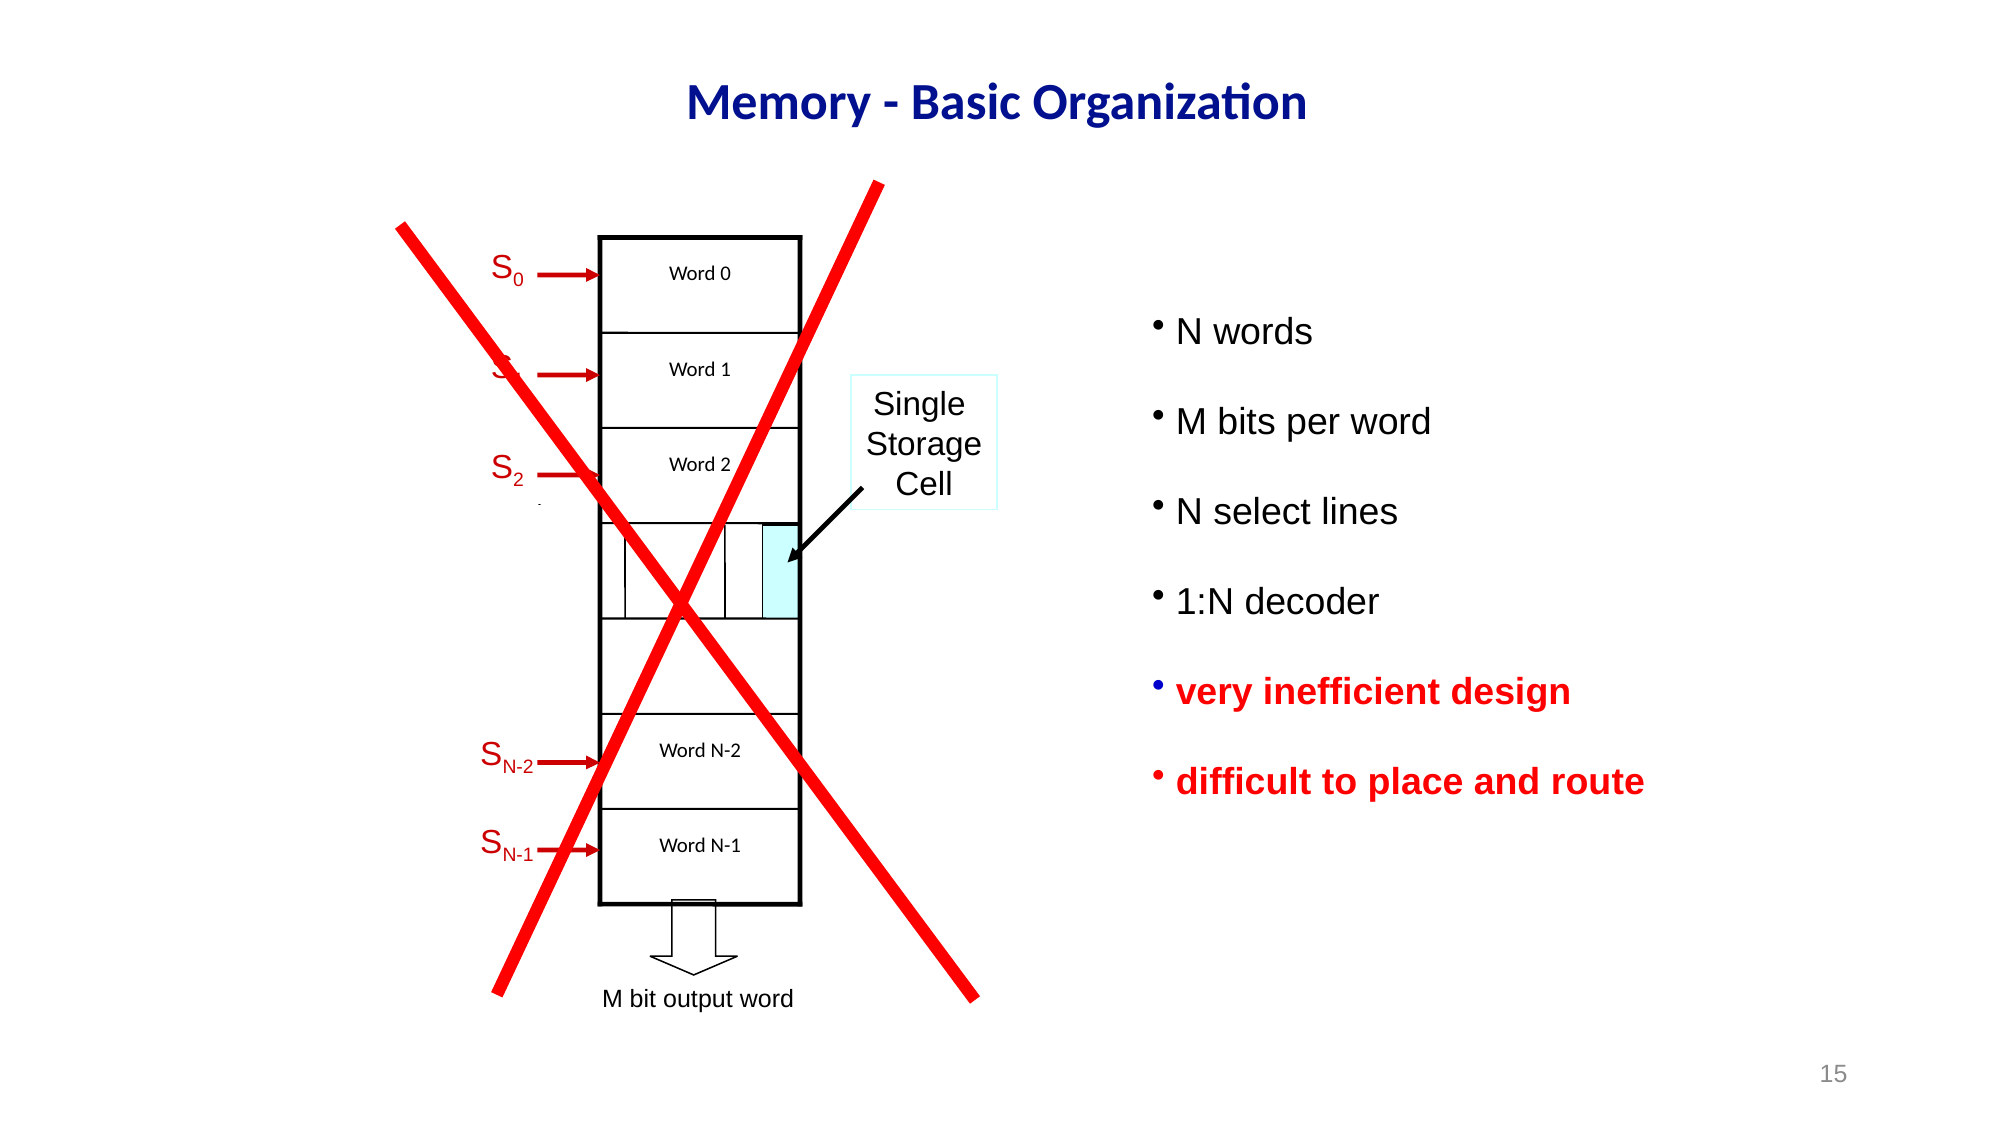

Memory - Basic Organization

S0
Word 0

Word 1

S1

Single
Storage
Cell
Word 2

S2

Word N-2

SN-2

Word N-1

SN-1

M bit output word
 N words

 M bits per word

 N select lines

 1:N decoder

 very inefficient design

 difficult to place and route

15